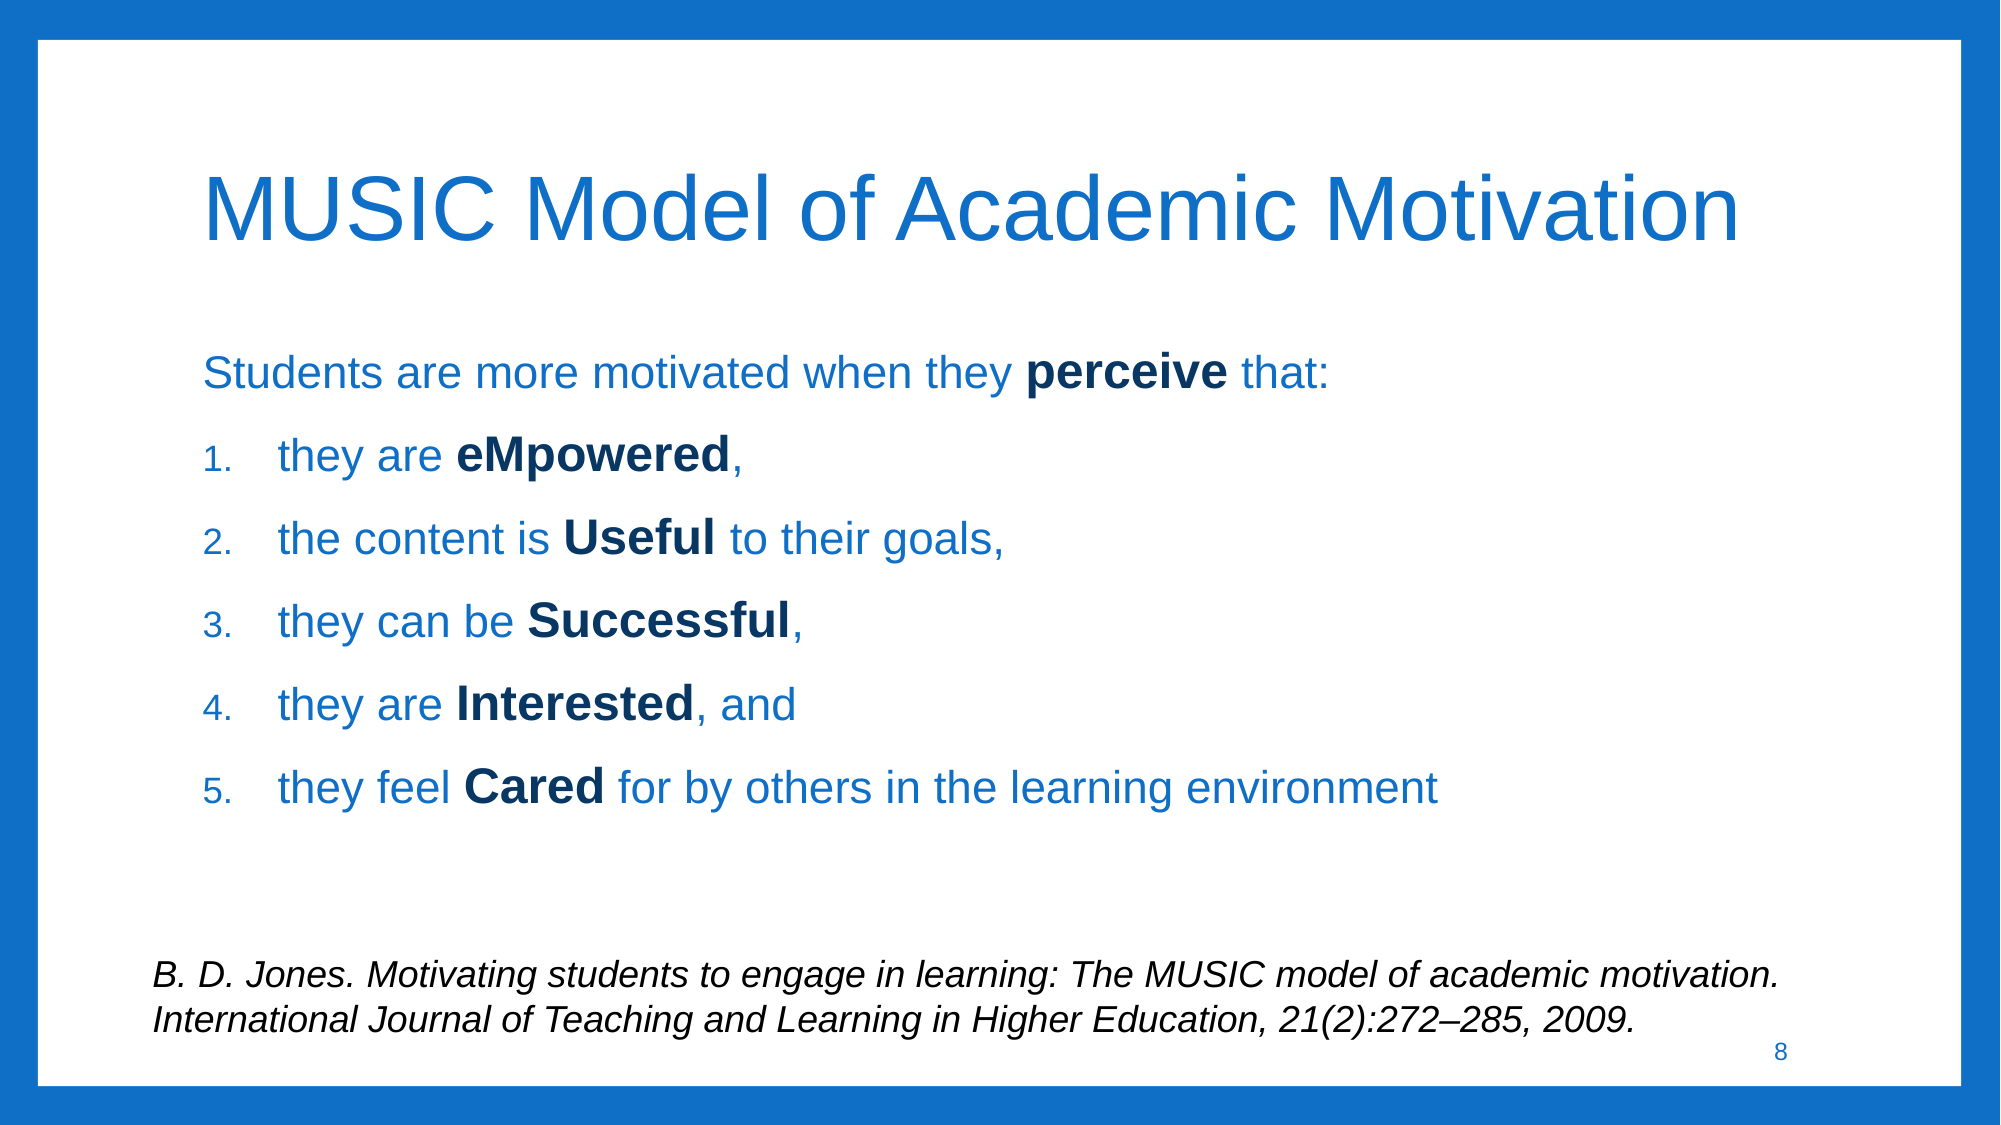

# MUSIC Model of Academic Motivation
Students are more motivated when they perceive that:
they are eMpowered,
the content is Useful to their goals,
they can be Successful,
they are Interested, and
they feel Cared for by others in the learning environment
B. D. Jones. Motivating students to engage in learning: The MUSIC model of academic motivation. International Journal of Teaching and Learning in Higher Education, 21(2):272–285, 2009.
8